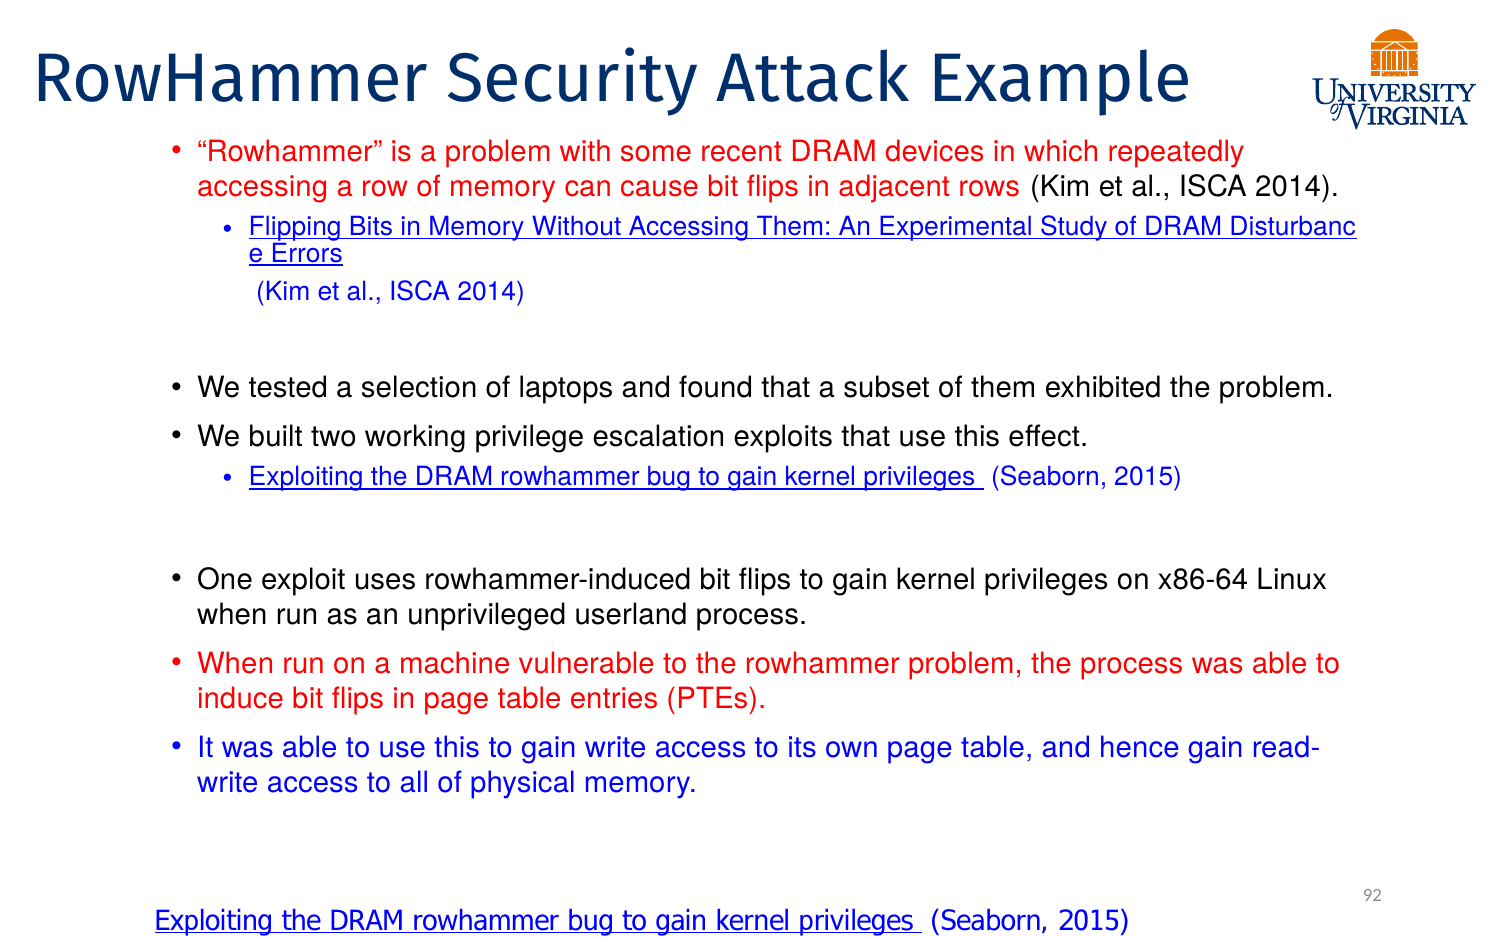

# RowHammer Security Attack Example
“Rowhammer” is a problem with some recent DRAM devices in which repeatedly accessing a row of memory can cause bit flips in adjacent rows (Kim et al., ISCA 2014).
Flipping Bits in Memory Without Accessing Them: An Experimental Study of DRAM Disturbance Errors (Kim et al., ISCA 2014)

We tested a selection of laptops and found that a subset of them exhibited the problem.
We built two working privilege escalation exploits that use this effect.
Exploiting the DRAM rowhammer bug to gain kernel privileges  (Seaborn, 2015)

One exploit uses rowhammer-induced bit flips to gain kernel privileges on x86-64 Linux when run as an unprivileged userland process.
When run on a machine vulnerable to the rowhammer problem, the process was able to induce bit flips in page table entries (PTEs).
It was able to use this to gain write access to its own page table, and hence gain read-write access to all of physical memory.
92
Exploiting the DRAM rowhammer bug to gain kernel privileges  (Seaborn, 2015)